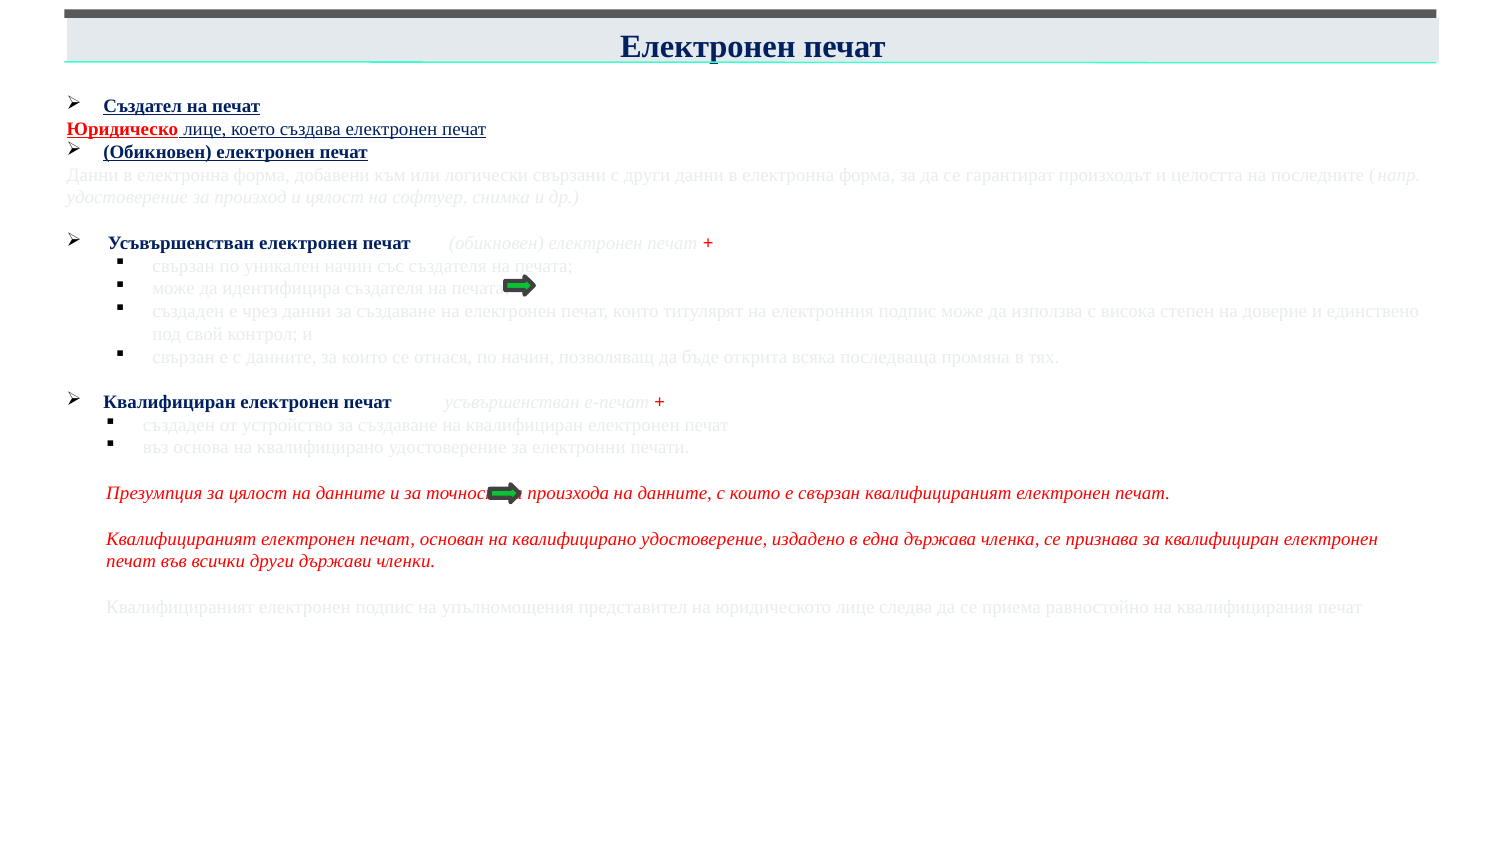

Електронен печат
Създател на печат
Юридическо лице, което създава електронен печат
(Обикновен) електронен печат
Данни в електронна форма, добавени към или логически свързани с други данни в електронна форма, за да се гарантират произходът и целостта на последните (напр. удостоверение за произход и цялост на софтуер, снимка и др.)

 Усъвършенстван електронен печат        (обикновен) електронен печат +
свързан по уникален начин със създателя на печата;
може да идентифицира създателя на печата;
създаден е чрез данни за създаване на електронен печат, които титулярят на електронния подпис може да използва с висока степен на доверие и единствено под свой контрол; и
свързан е с данните, за които се отнася, по начин, позволяващ да бъде открита всяка последваща промяна в тях.

Квалифициран електронен печат           усъвършенстван е-печат +
създаден от устройство за създаване на квалифициран електронен печат
въз основа на квалифицирано удостоверение за електронни печати.

Презумпция за цялост на данните и за точност на произхода на данните, с които е свързан квалифицираният електронен печат.

Квалифицираният електронен печат, основан на квалифицирано удостоверение, издадено в една държава членка, се признава за квалифициран електронен печат във всички други държави членки.

Квалифицираният електронен подпис на упълномощения представител на юридическото лице следва да се приема равностойно на квалифицирания печат